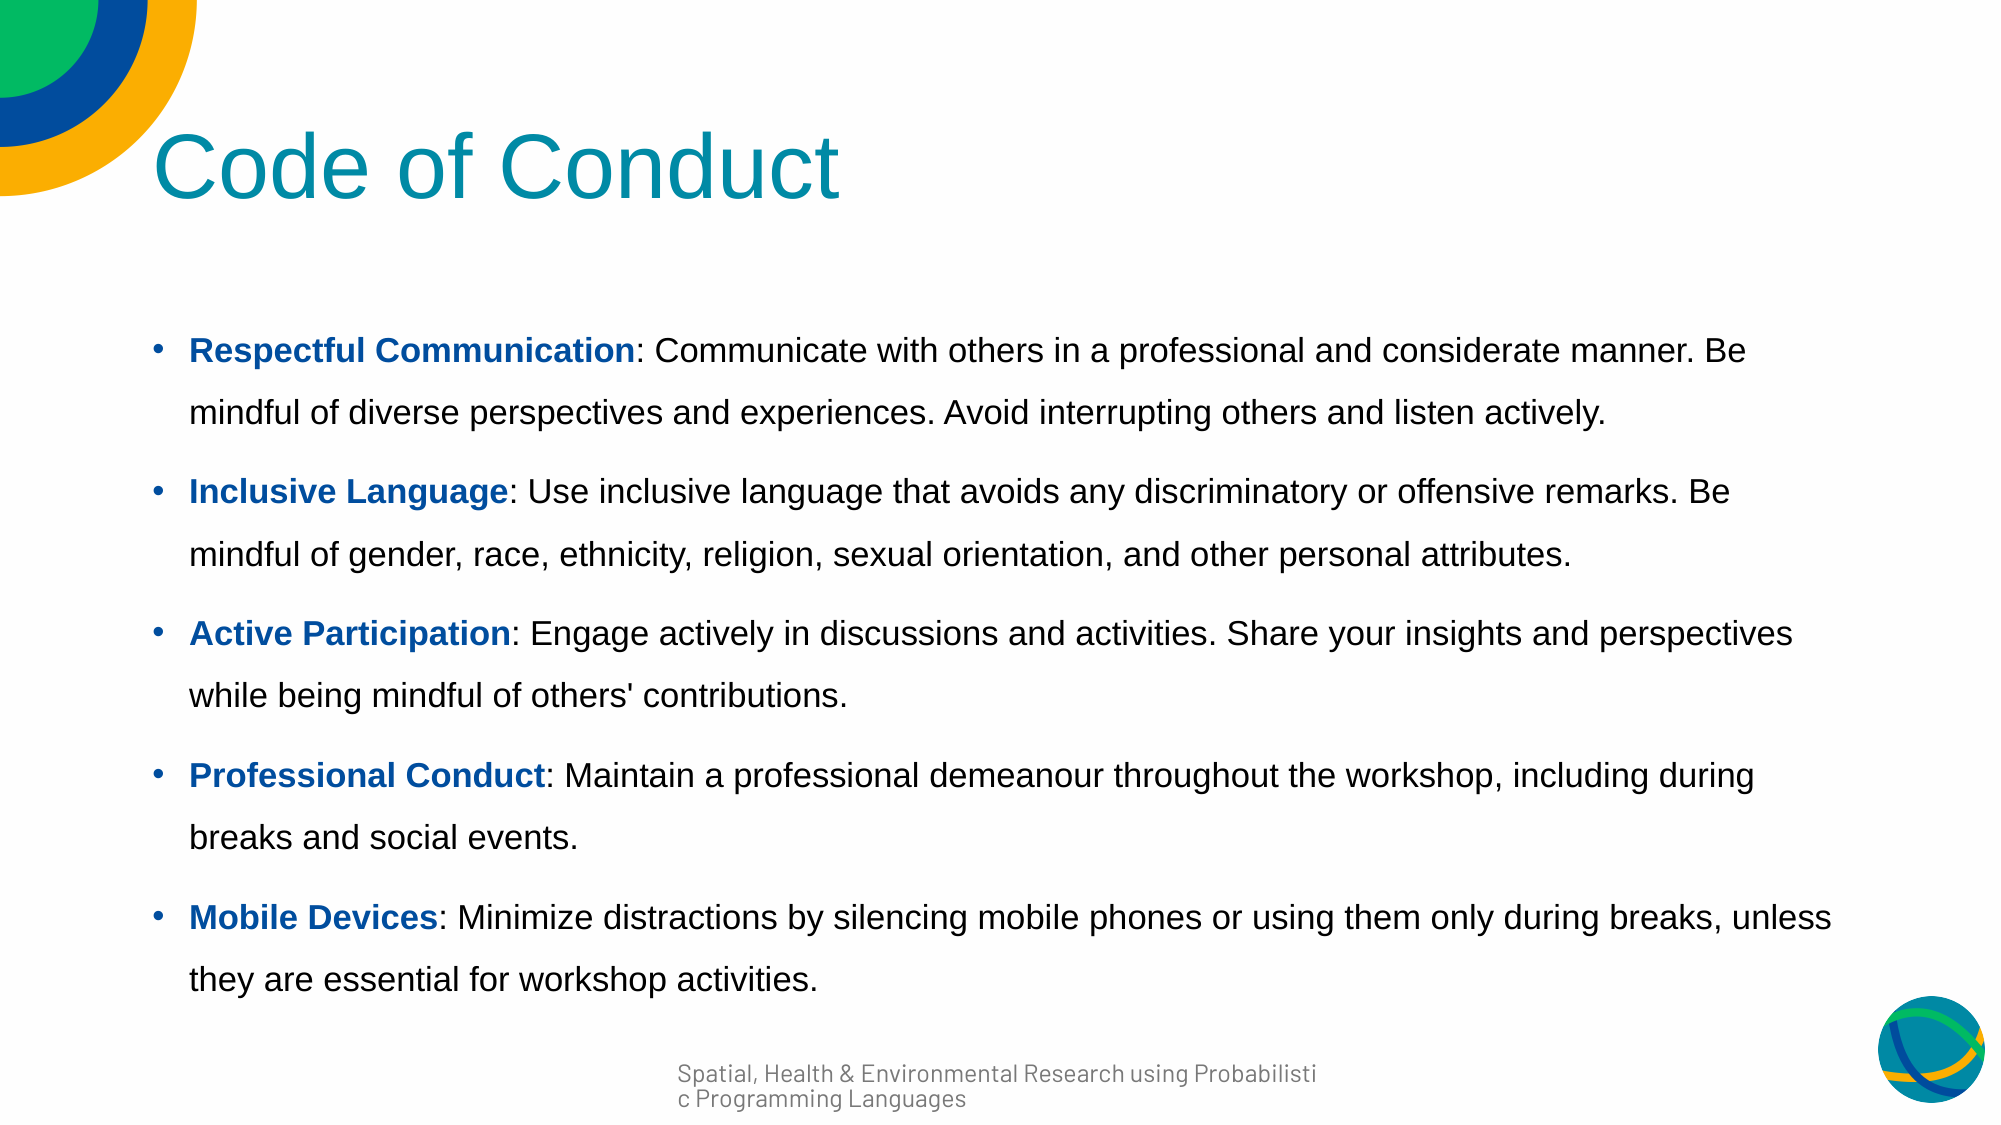

# Code of Conduct
Respectful Communication: Communicate with others in a professional and considerate manner. Be mindful of diverse perspectives and experiences. Avoid interrupting others and listen actively.
Inclusive Language: Use inclusive language that avoids any discriminatory or offensive remarks. Be mindful of gender, race, ethnicity, religion, sexual orientation, and other personal attributes.
Active Participation: Engage actively in discussions and activities. Share your insights and perspectives while being mindful of others' contributions.
Professional Conduct: Maintain a professional demeanour throughout the workshop, including during breaks and social events.
Mobile Devices: Minimize distractions by silencing mobile phones or using them only during breaks, unless they are essential for workshop activities.
Spatial, Health & Environmental Research using Probabilistic Programming Languages